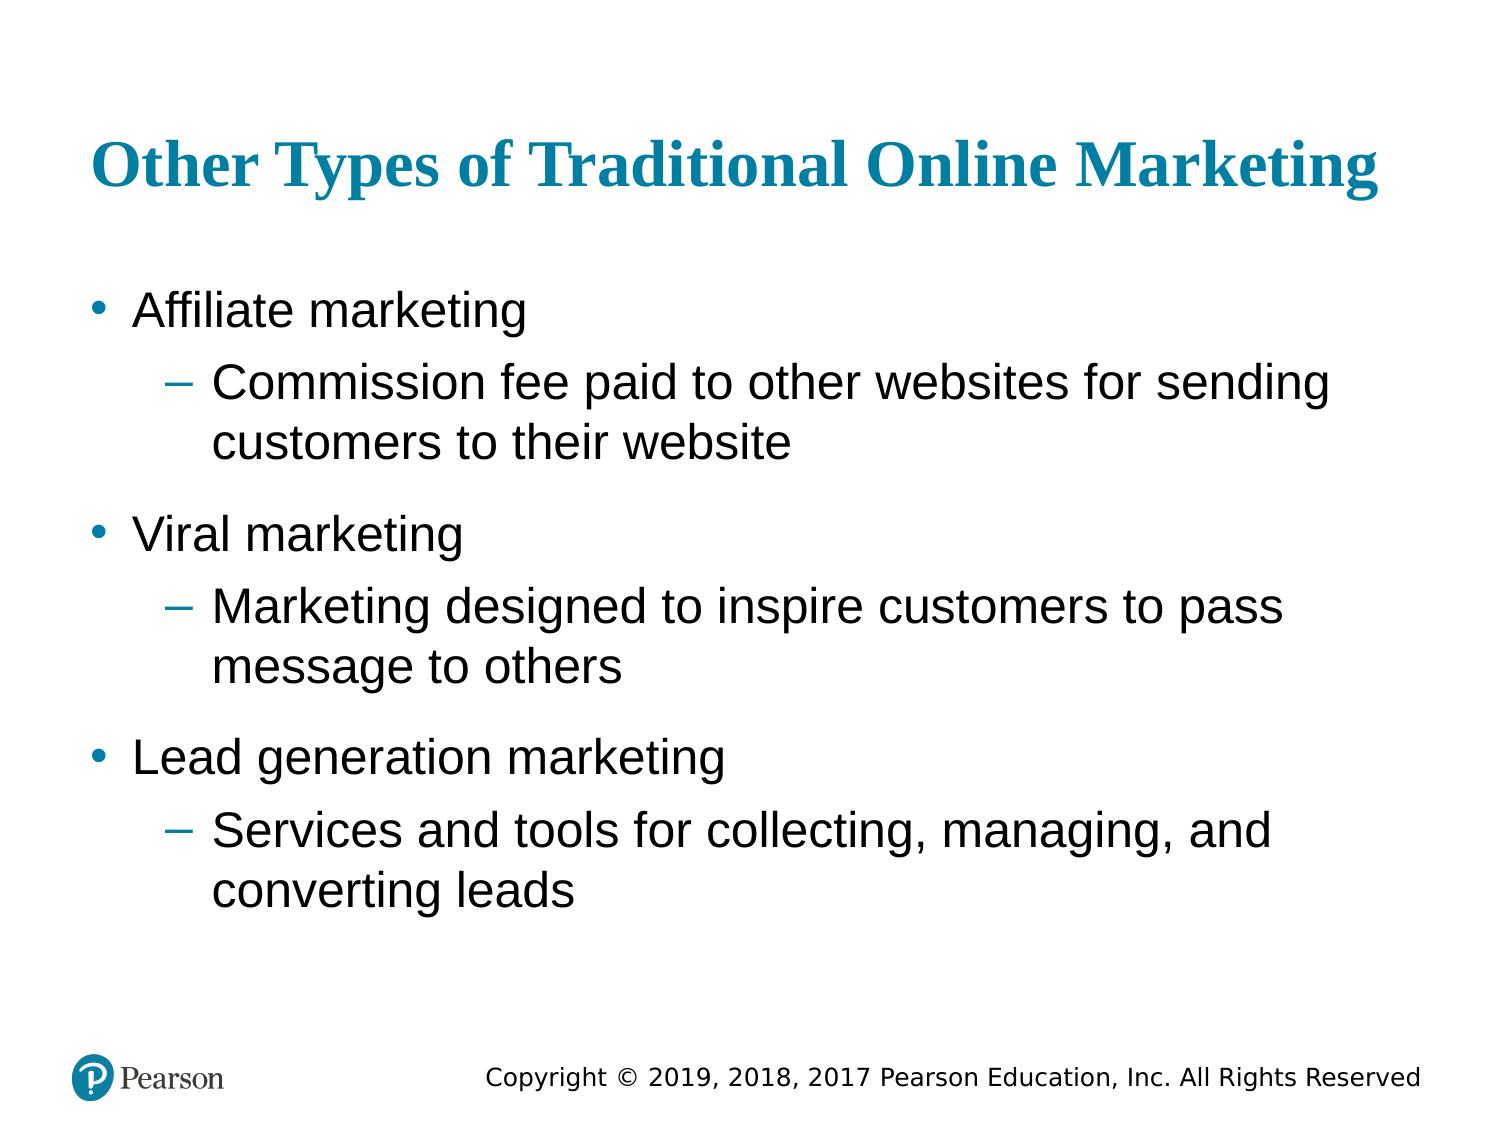

# Other Types of Traditional Online Marketing
Affiliate marketing
Commission fee paid to other websites for sending customers to their website
Viral marketing
Marketing designed to inspire customers to pass message to others
Lead generation marketing
Services and tools for collecting, managing, and converting leads